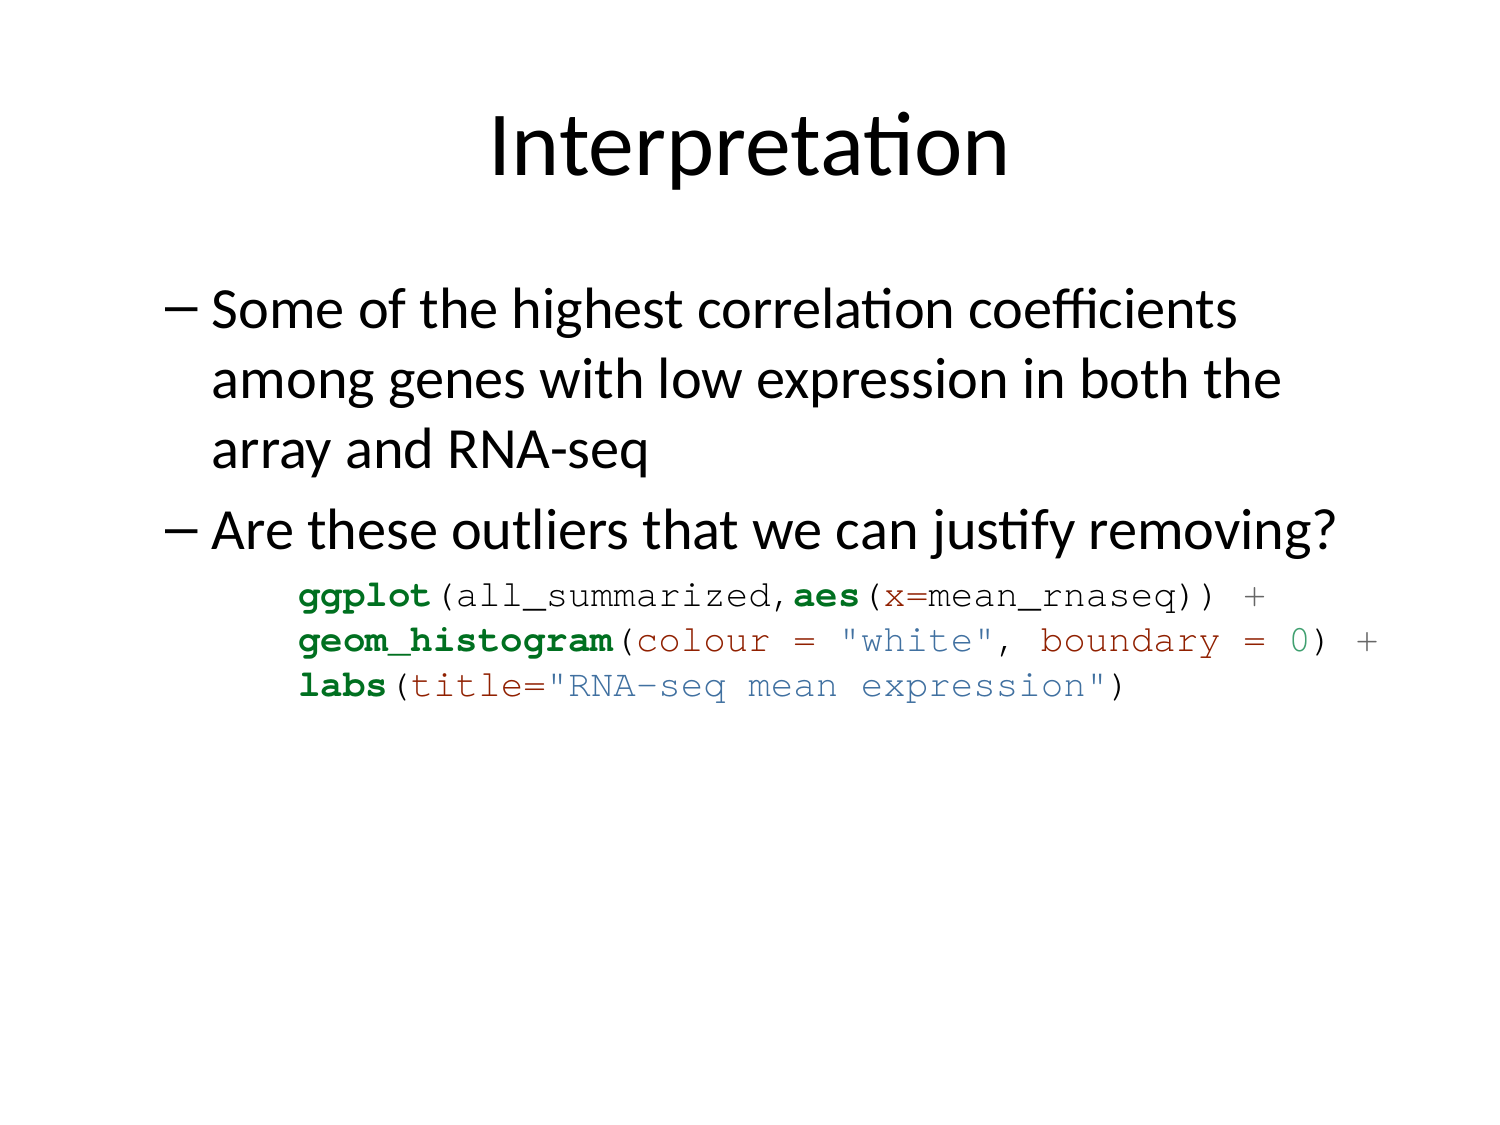

# Interpretation
Some of the highest correlation coefficients among genes with low expression in both the array and RNA-seq
Are these outliers that we can justify removing?
ggplot(all_summarized,aes(x=mean_rnaseq)) + geom_histogram(colour = "white", boundary = 0) + labs(title="RNA-seq mean expression")